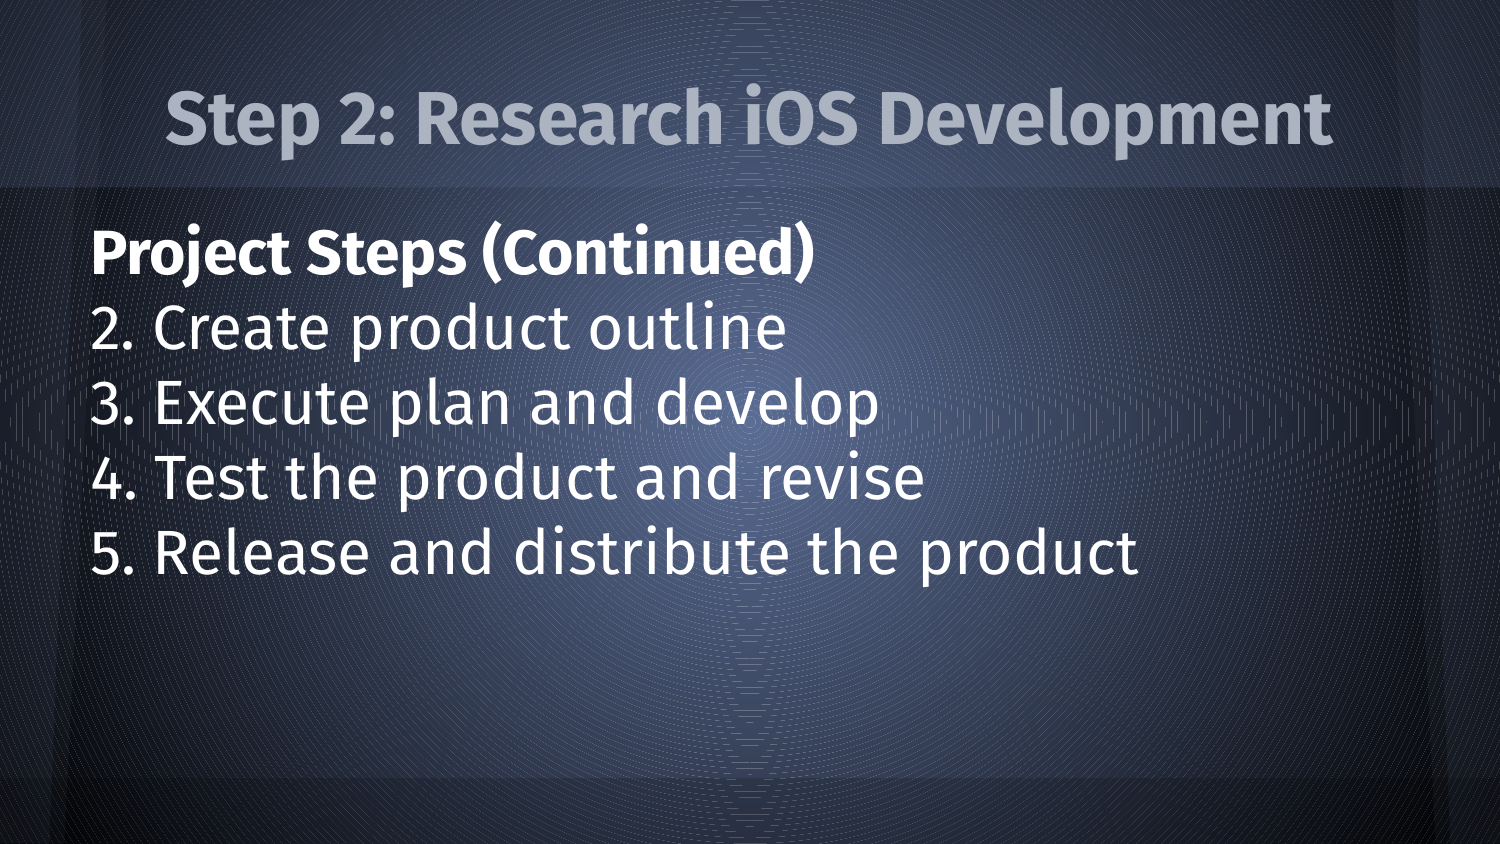

# Step 2: Research iOS Development
Project Steps (Continued)
2. Create product outline
3. Execute plan and develop
4. Test the product and revise
5. Release and distribute the product